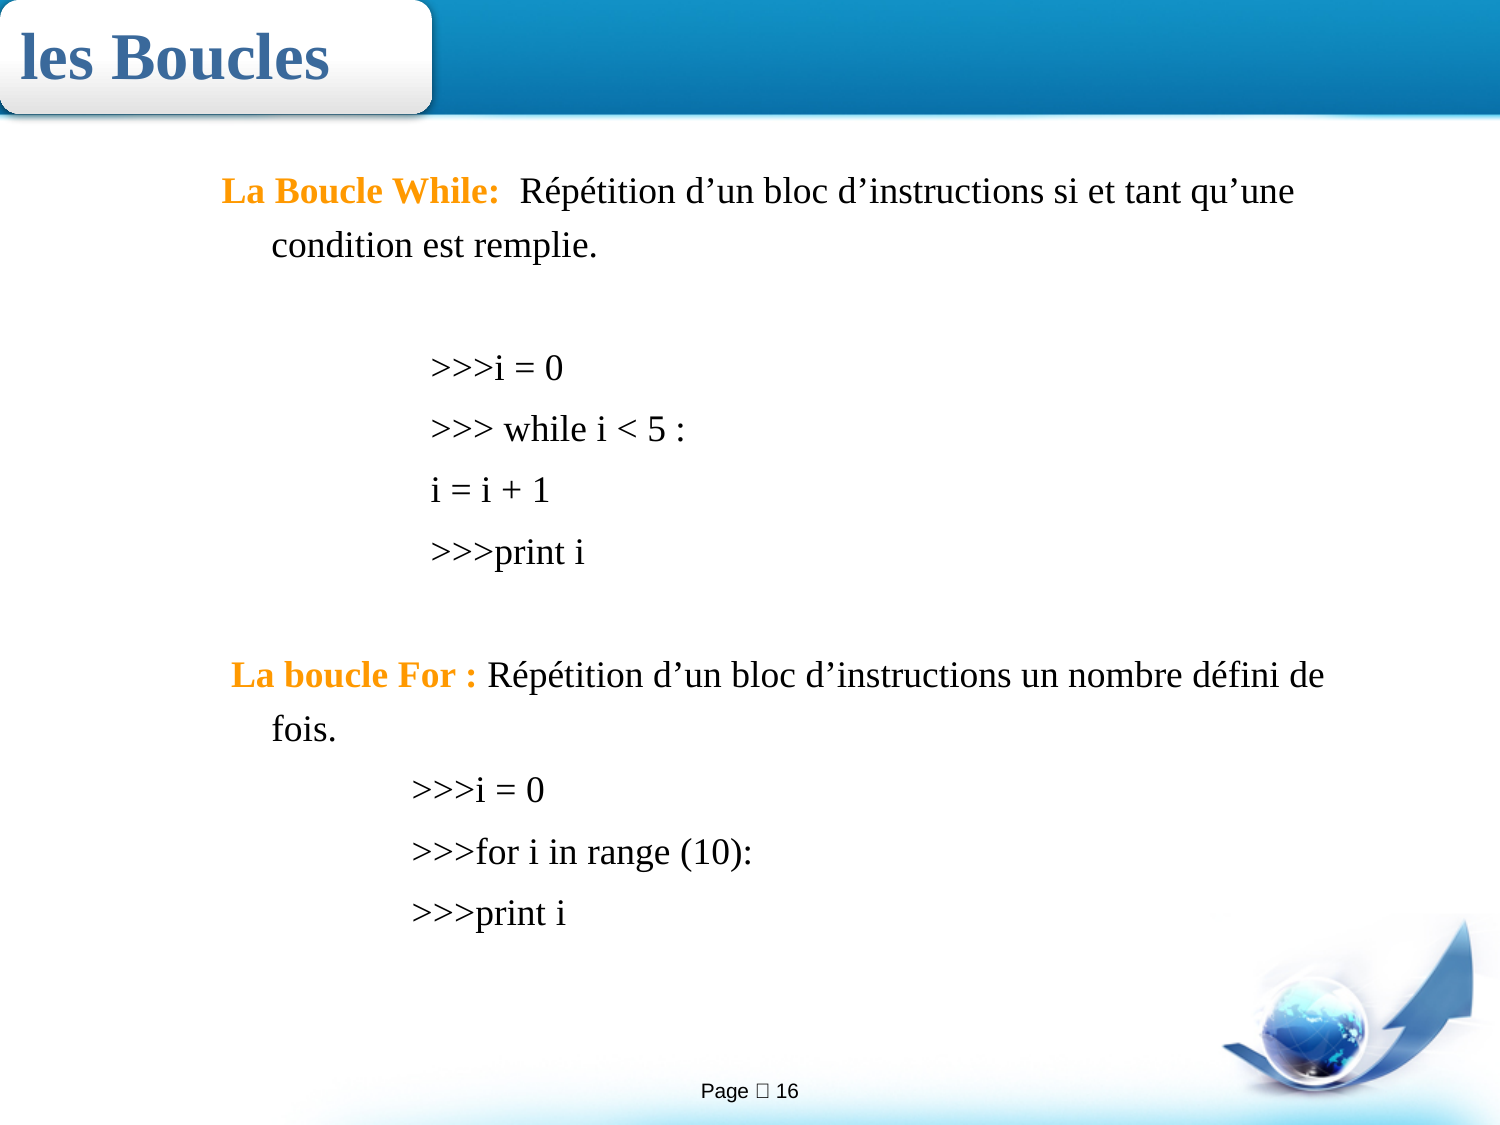

les Boucles
La Boucle While:  Répétition d’un bloc d’instructions si et tant qu’une condition est remplie.

                      >>>i = 0
                      >>> while i < 5 :
                      i = i + 1
                      >>>print i

 La boucle For : Répétition d’un bloc d’instructions un nombre défini de fois.
                    >>>i = 0
                    >>>for i in range (10):
                    >>>print i